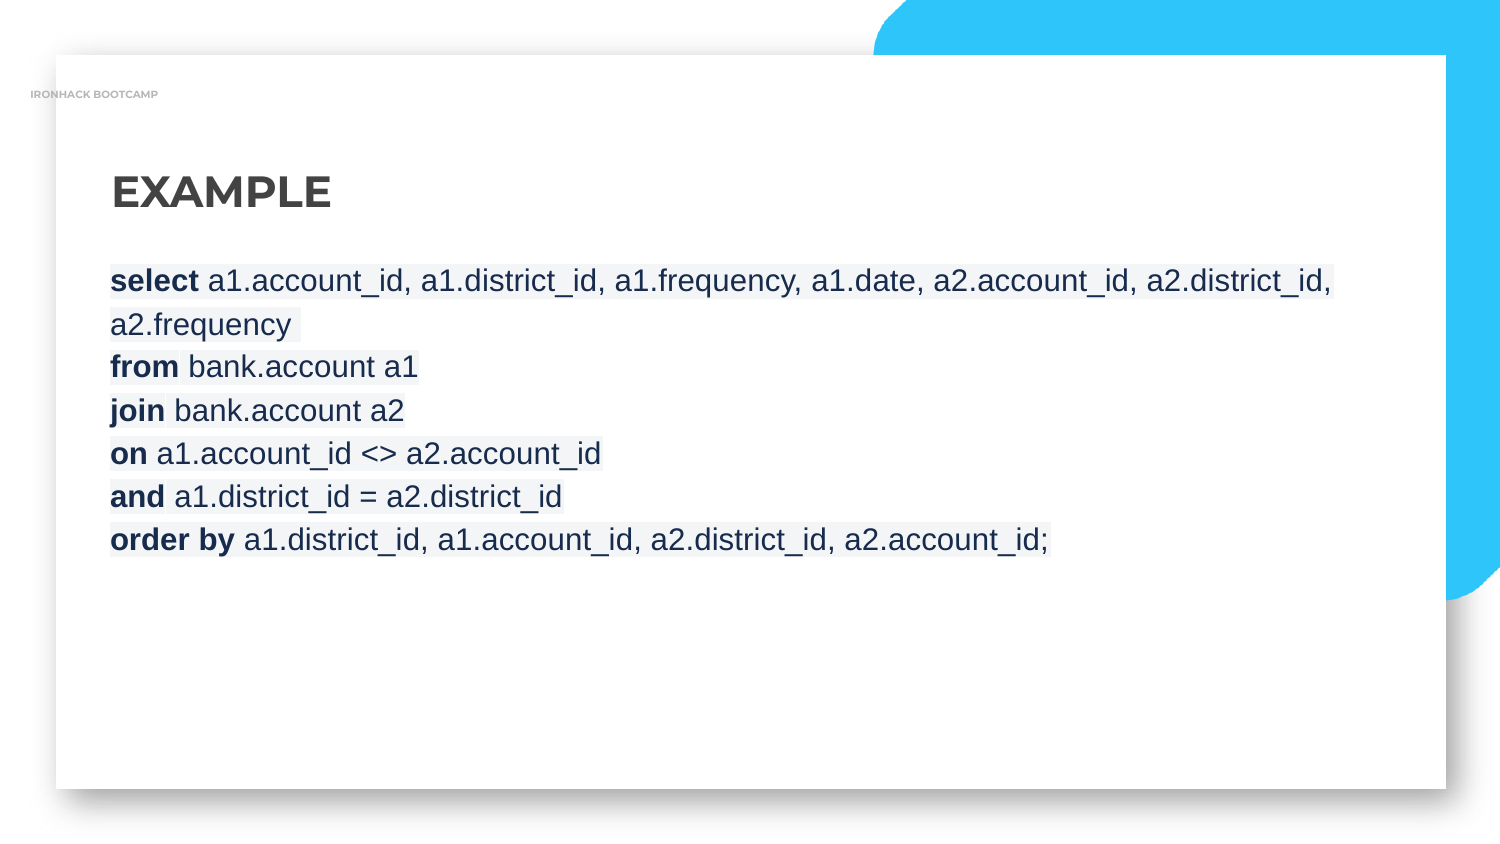

IRONHACK BOOTCAMP
EXAMPLE
select a1.account_id, a1.district_id, a1.frequency, a1.date, a2.account_id, a2.district_id, a2.frequency
from bank.account a1
join bank.account a2
on a1.account_id <> a2.account_id
and a1.district_id = a2.district_id
order by a1.district_id, a1.account_id, a2.district_id, a2.account_id;